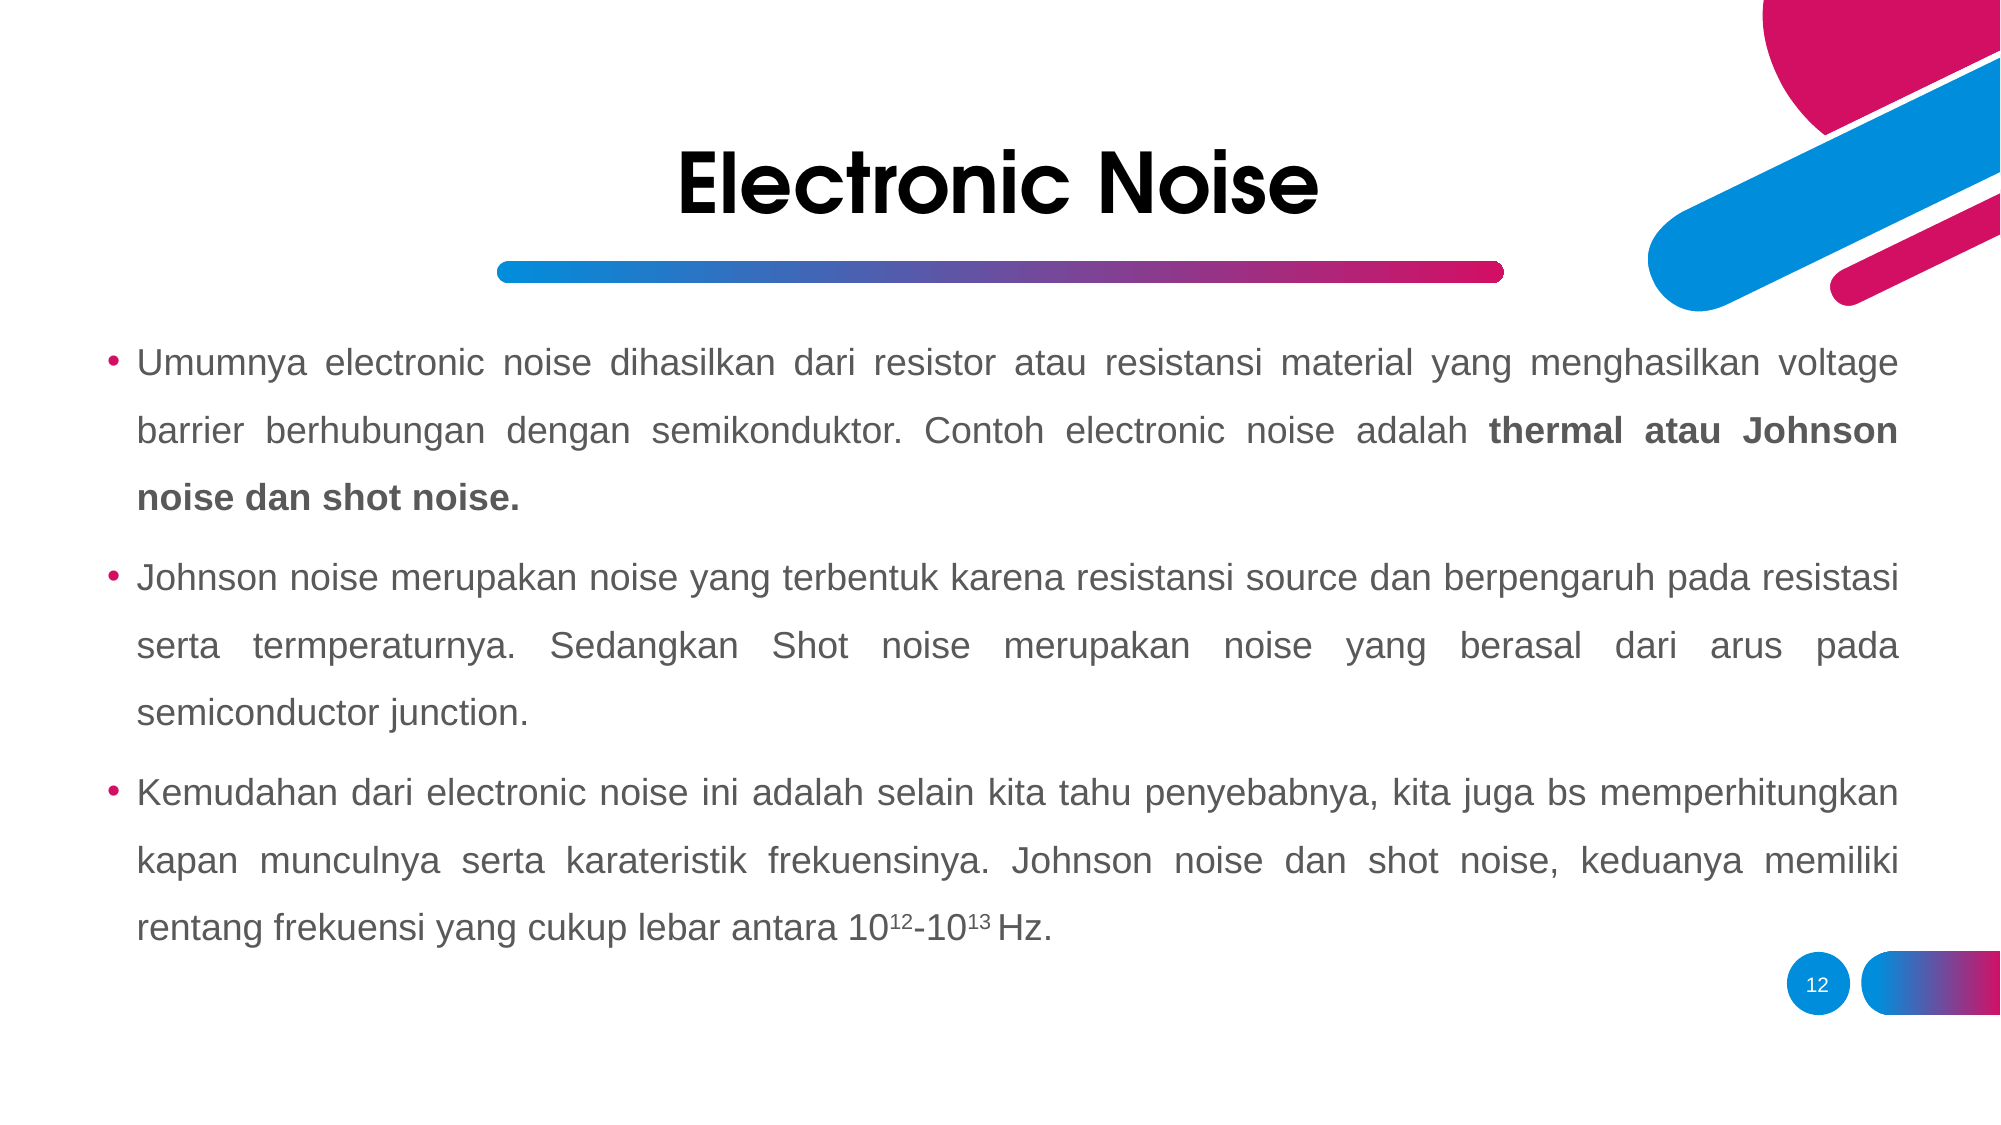

# Electronic Noise
Umumnya electronic noise dihasilkan dari resistor atau resistansi material yang menghasilkan voltage barrier berhubungan dengan semikonduktor. Contoh electronic noise adalah thermal atau Johnson noise dan shot noise.
Johnson noise merupakan noise yang terbentuk karena resistansi source dan berpengaruh pada resistasi serta termperaturnya. Sedangkan Shot noise merupakan noise yang berasal dari arus pada semiconductor junction.
Kemudahan dari electronic noise ini adalah selain kita tahu penyebabnya, kita juga bs memperhitungkan kapan munculnya serta karateristik frekuensinya. Johnson noise dan shot noise, keduanya memiliki rentang frekuensi yang cukup lebar antara 1012-1013 Hz.
12